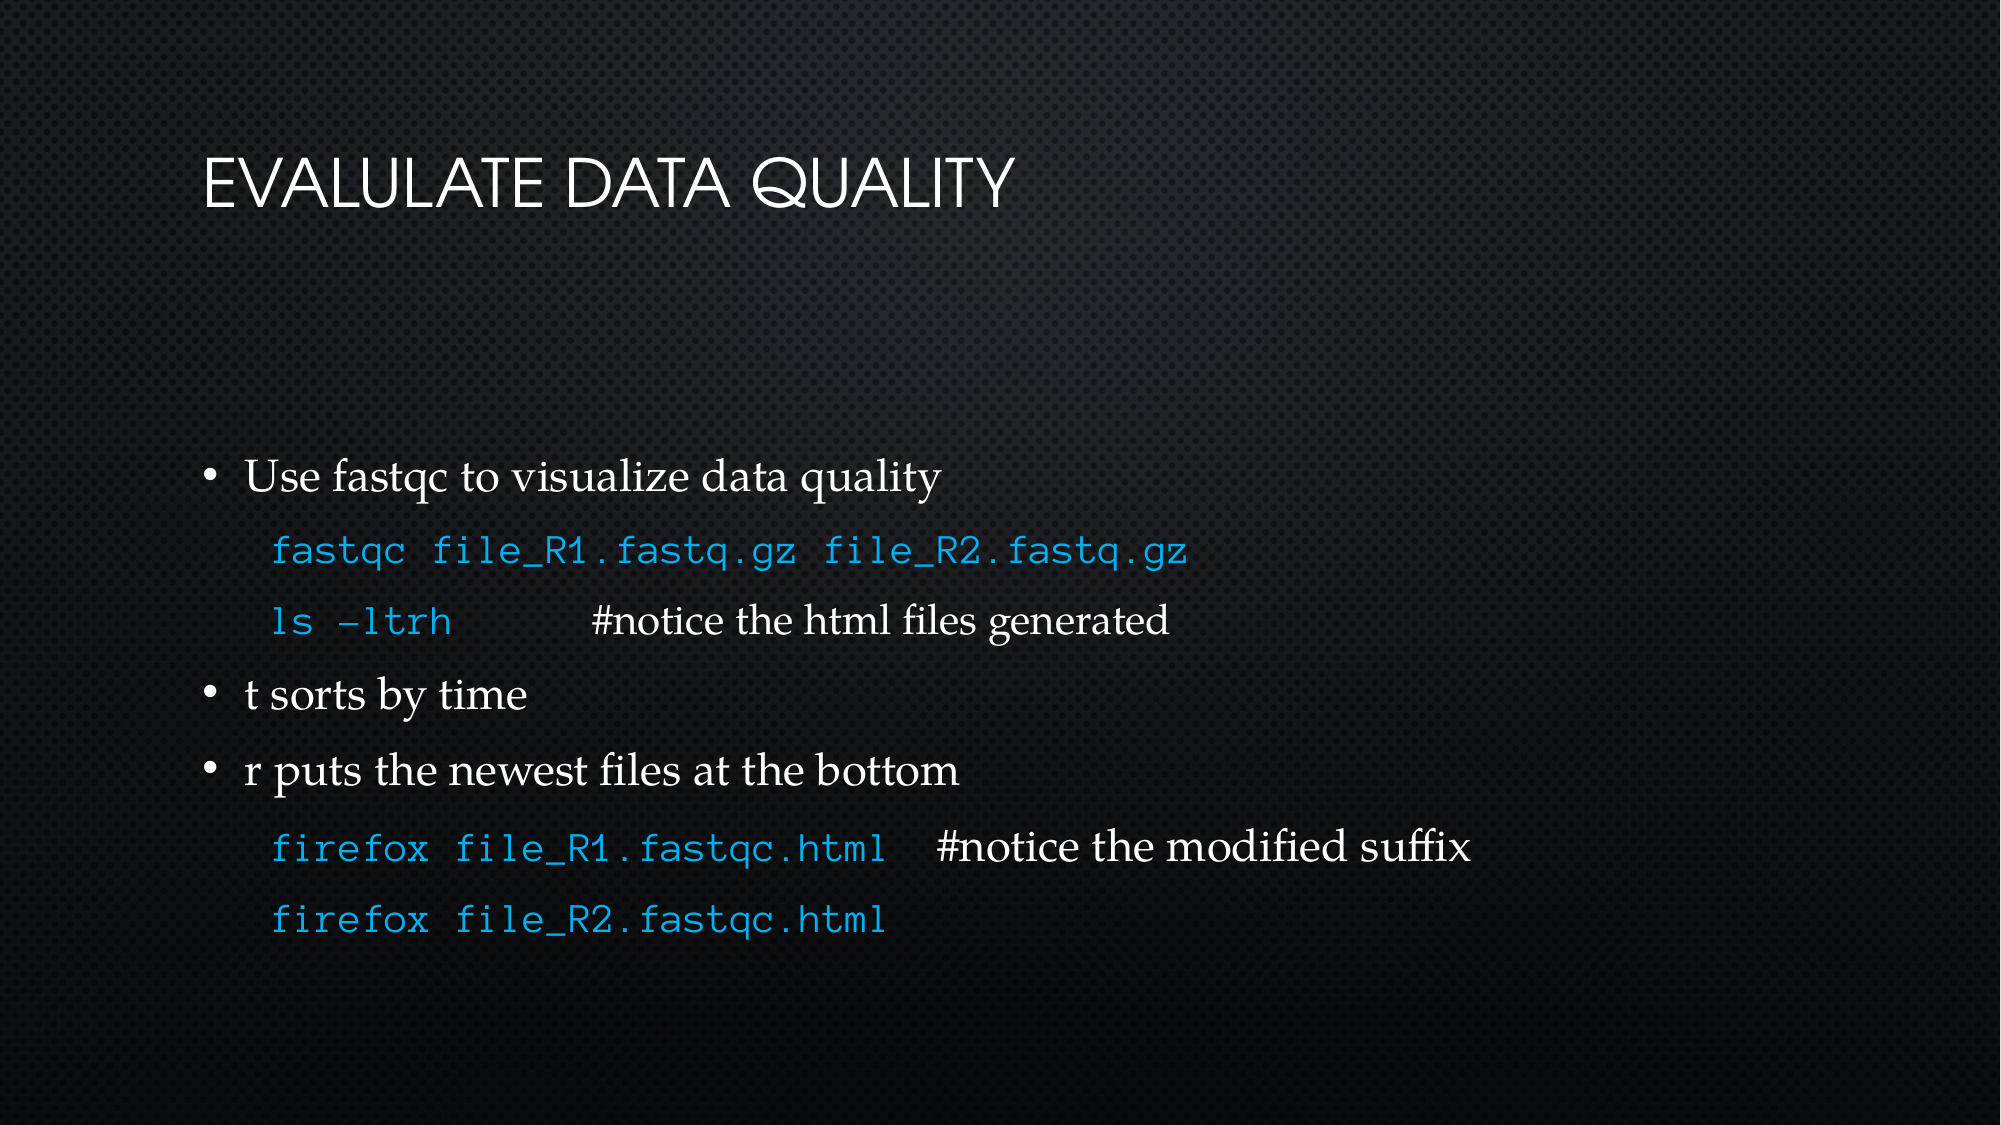

# Evalulate Data Quality
Use fastqc to visualize data quality
fastqc file_R1.fastq.gz file_R2.fastq.gz
ls –ltrh      #notice the html files generated
t sorts by time
r puts the newest files at the bottom
firefox file_R1.fastqc.html  #notice the modified suffix
firefox file_R2.fastqc.html